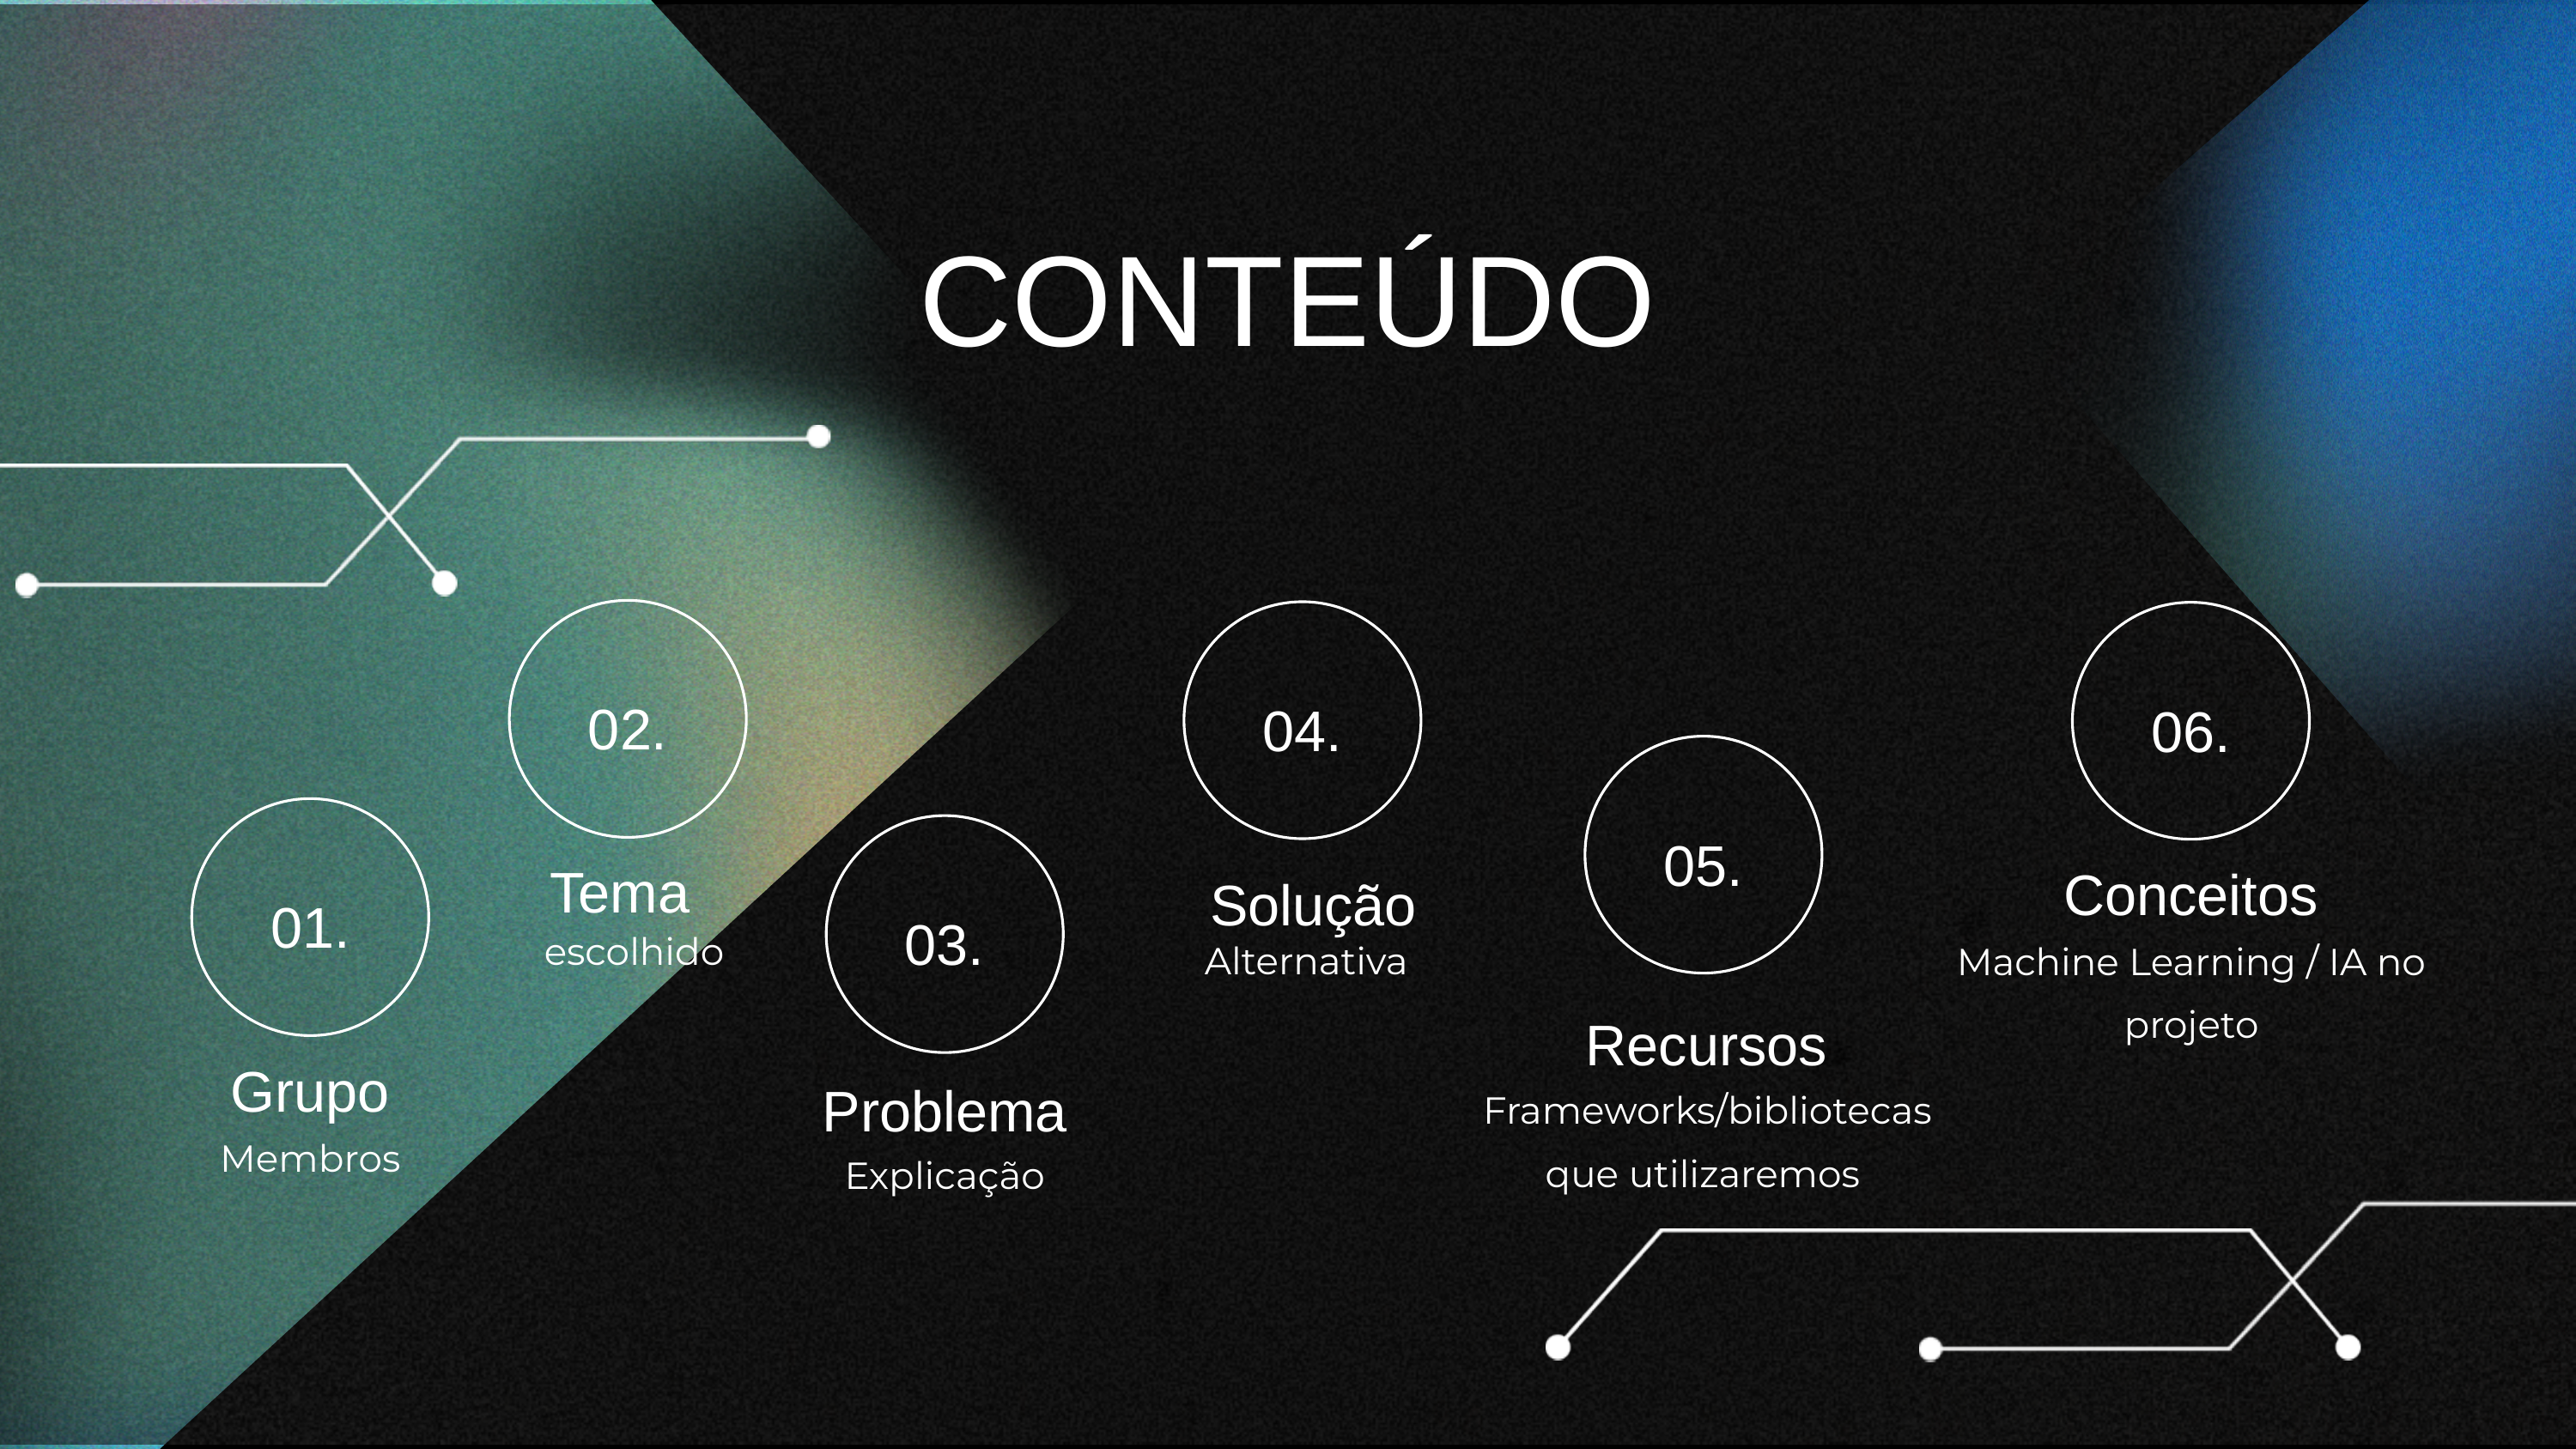

CONTEÚDO

02.

04.

06.

05.

01.

03.
Tema
Conceitos
Solução
escolhido
Alternativa
Machine Learning / IA no projeto
Recursos
Grupo
Problema
Frameworks/bibliotecas que utilizaremos
Membros
Explicação